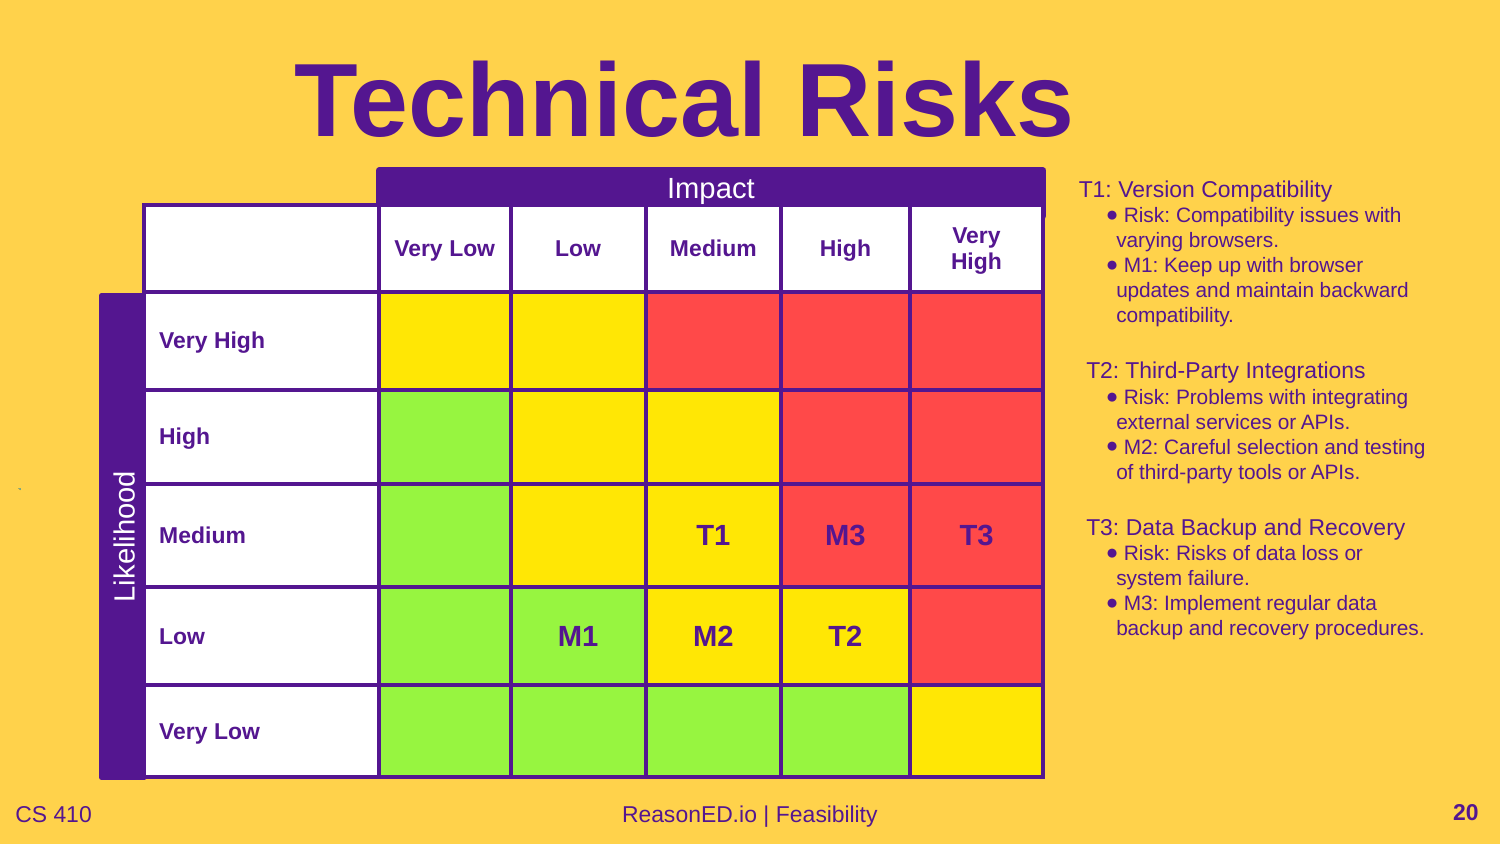

# Technical Risks

T1: Version Compatibility
 Risk: Compatibility issues with varying browsers.
 M1: Keep up with browser updates and maintain backward compatibility.

T2: Third-Party Integrations
 Risk: Problems with integrating external services or APIs.
 M2: Careful selection and testing of third-party tools or APIs.

T3: Data Backup and Recovery
 Risk: Risks of data loss or system failure.
 M3: Implement regular data backup and recovery procedures.
Impact
Impact
|  | Very Low | Low | Medium | High | Very High |
| --- | --- | --- | --- | --- | --- |
| Very High |  |  |  |  |  |
| High |  |  |  |  |  |
| Medium |  |  | T1 | M3 | T3 |
| Low |  | M1 | M2 | T2 |  |
| Very Low |  |  |  |  |  |
Likelihood
20
CS 410
ReasonED.io | Feasibility